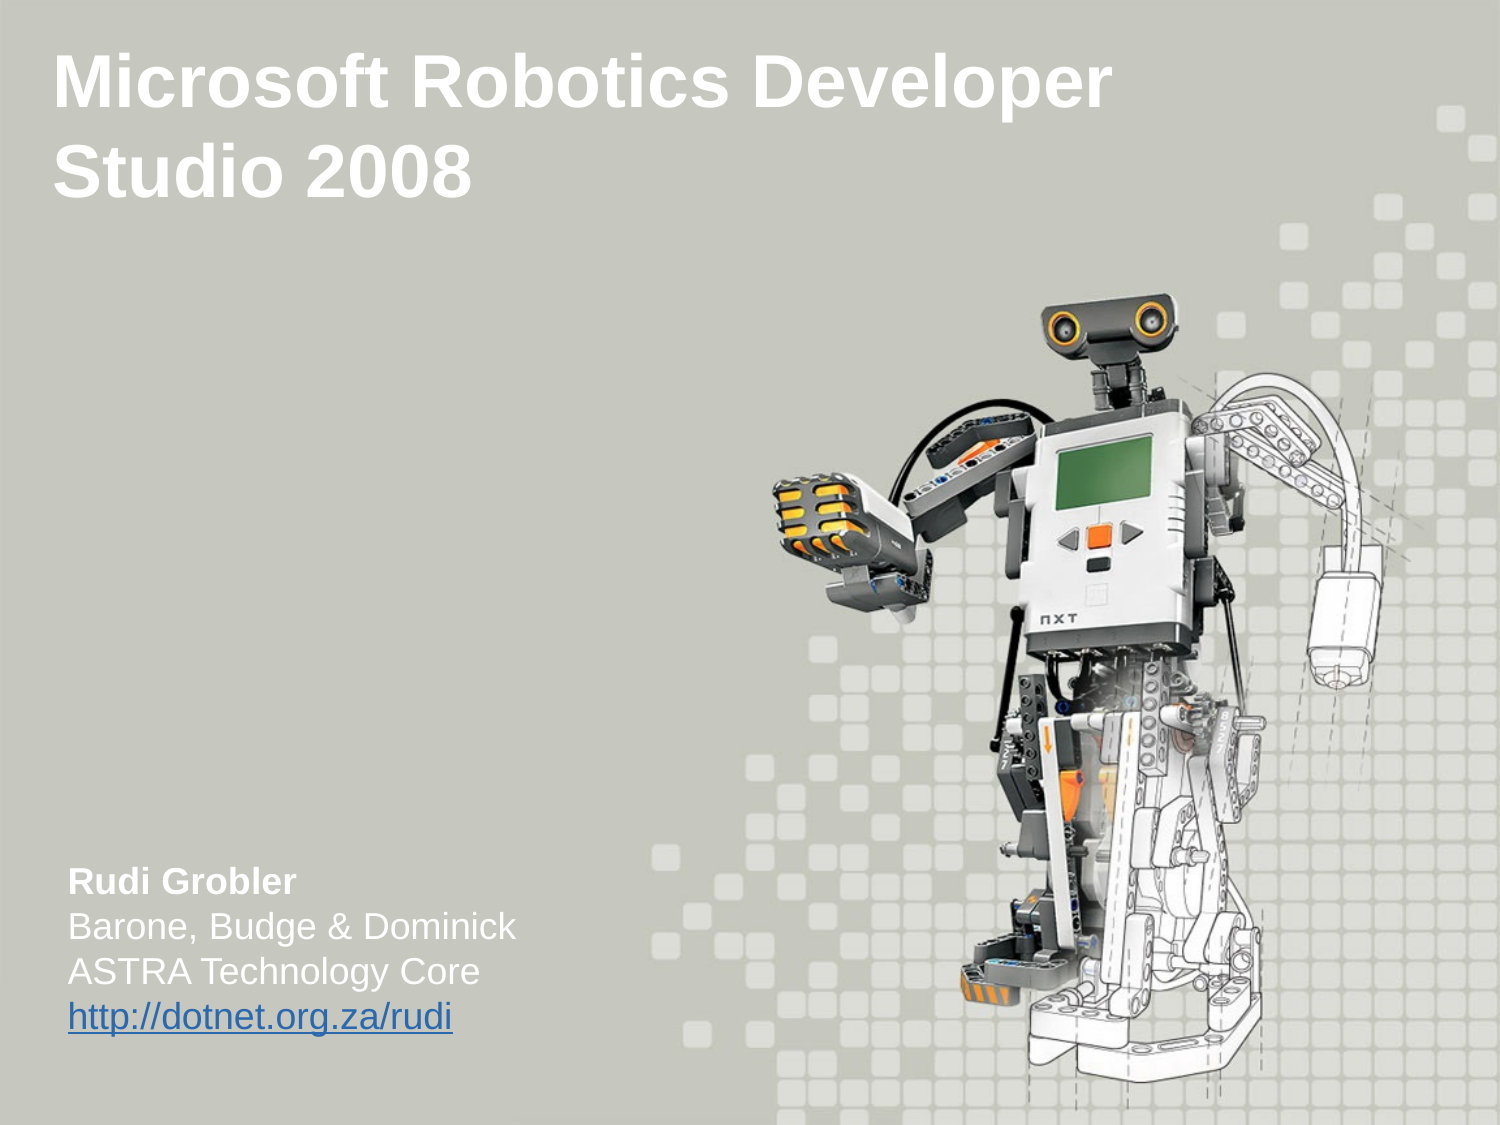

# Microsoft Robotics Developer Studio 2008
Rudi Grobler
Barone, Budge & Dominick
ASTRA Technology Core
http://dotnet.org.za/rudi